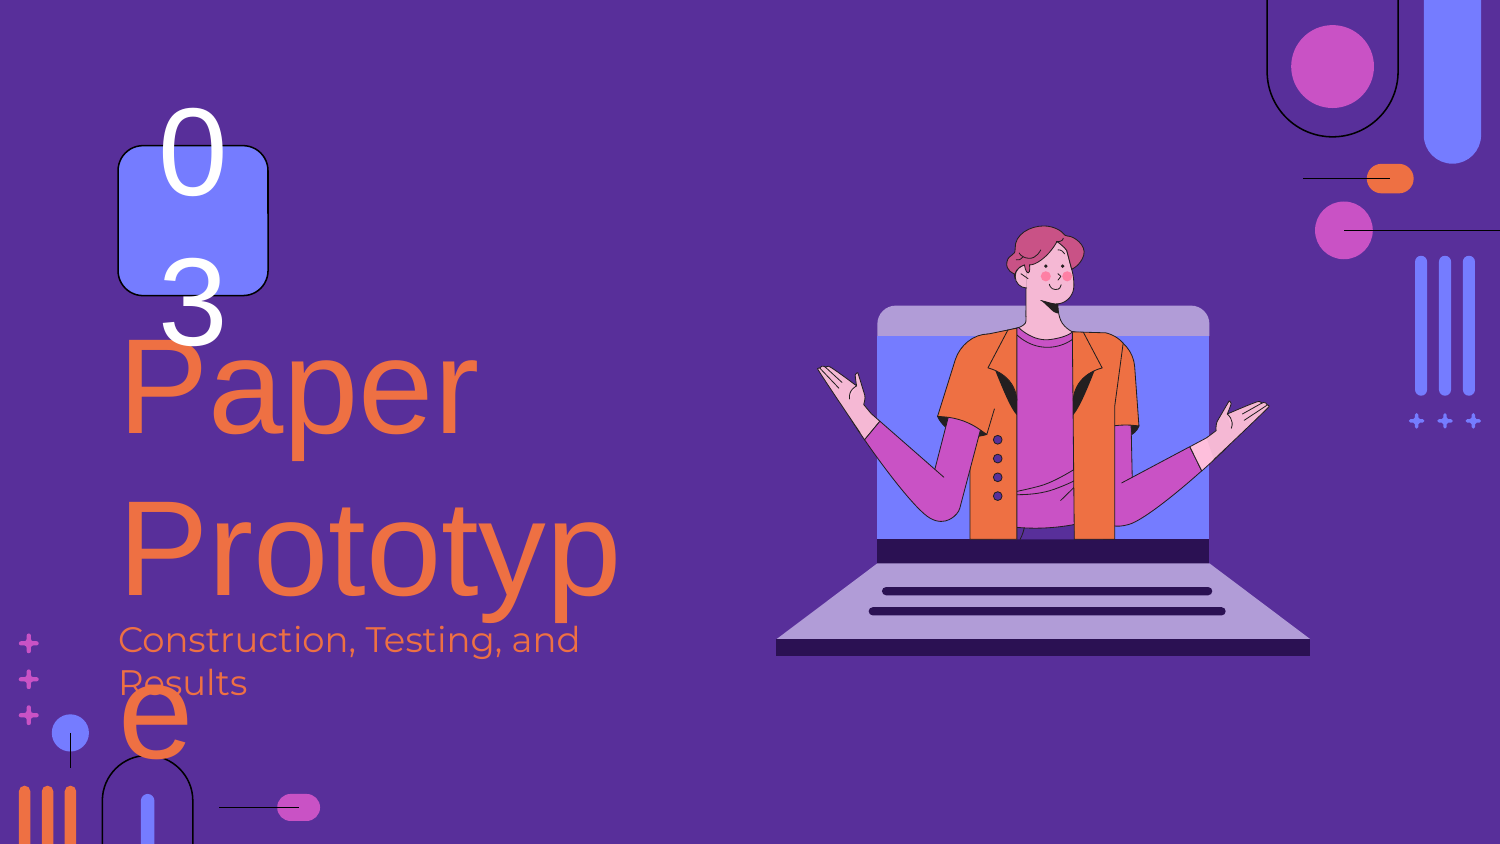

03

# Paper Prototype
Construction, Testing, and Results